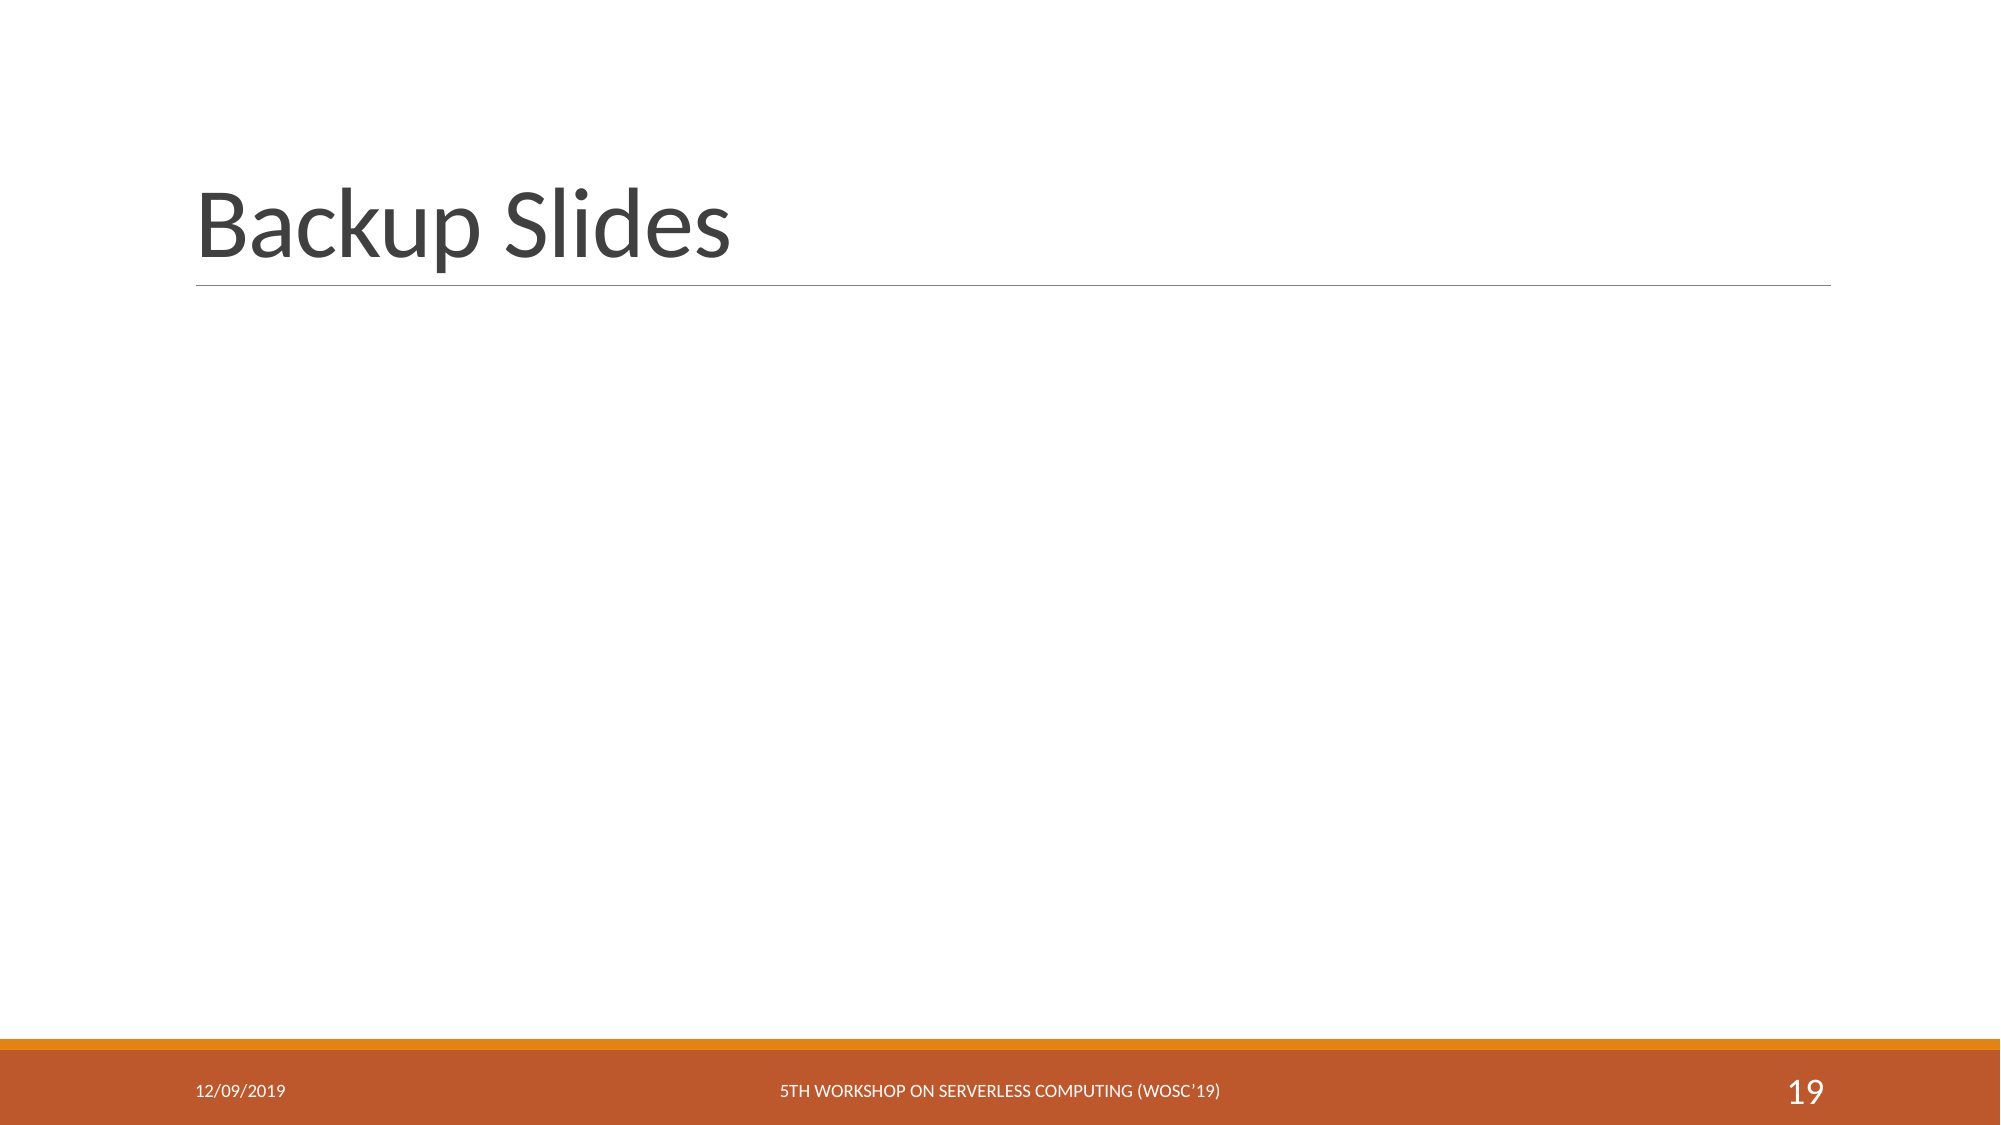

# Backup Slides

12/09/2019
5th Workshop on Serverless Computing (WoSc’19)
19